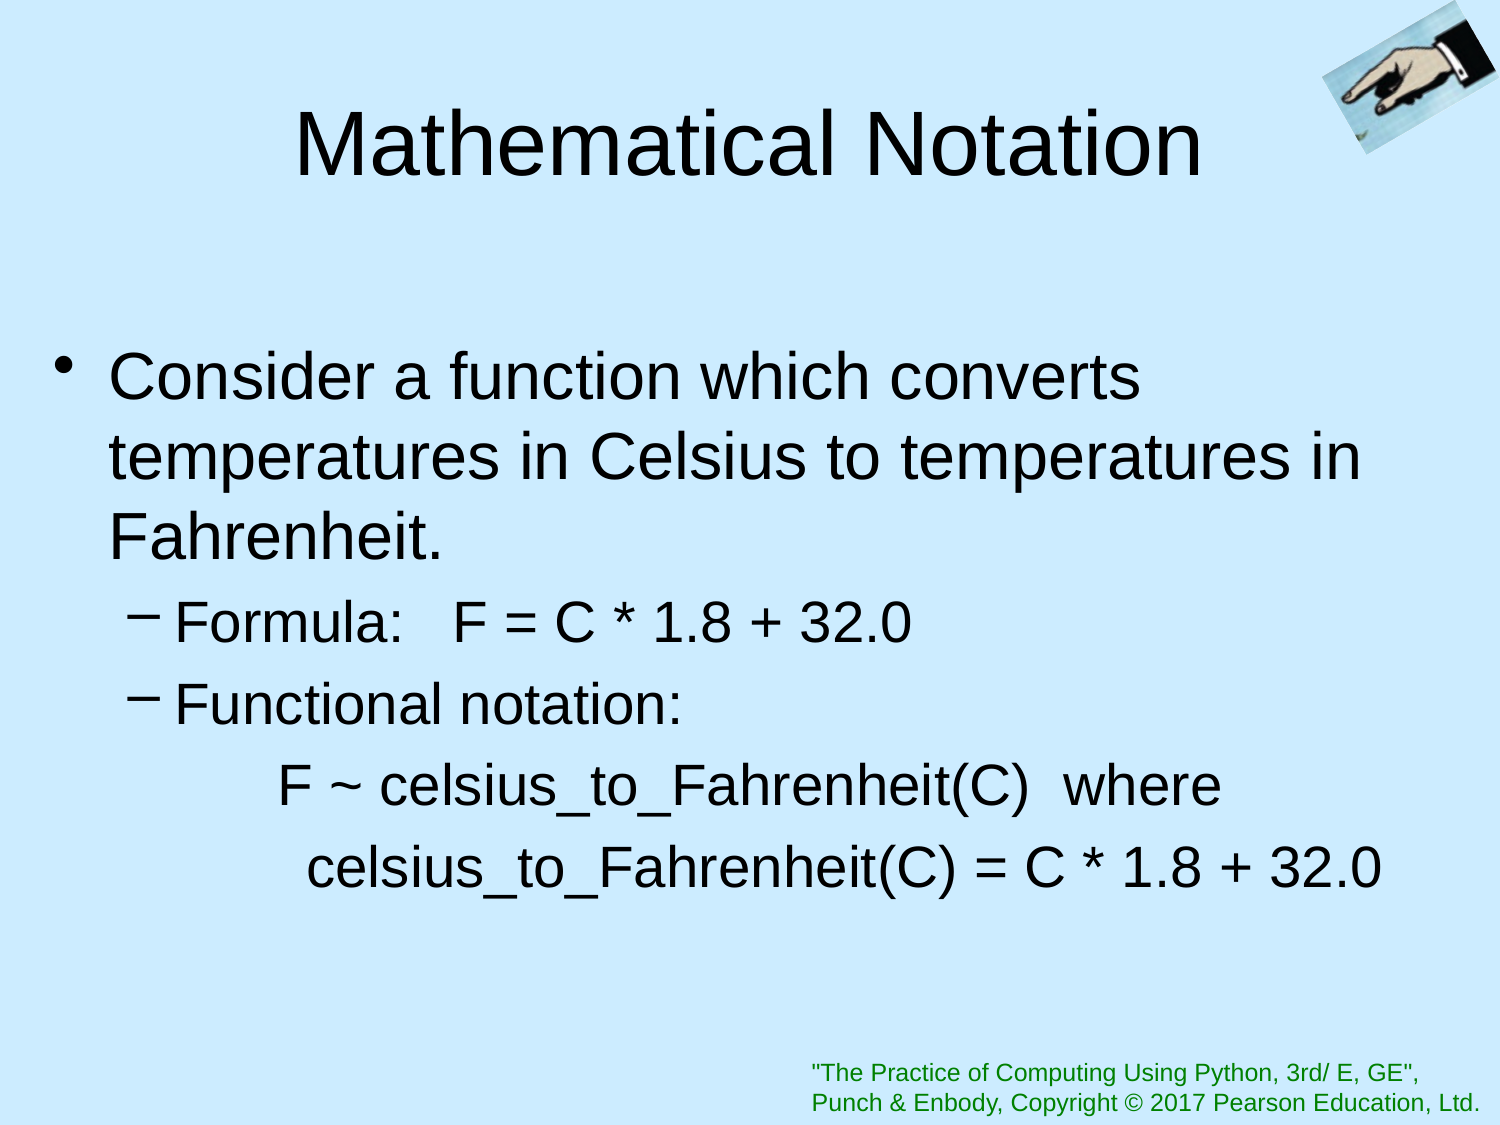

# Mathematical Notation
Consider a function which converts temperatures in Celsius to temperatures in Fahrenheit.
Formula:   F = C * 1.8 + 32.0
Functional notation:
	F ~ celsius_to_Fahrenheit(C)  where
           celsius_to_Fahrenheit(C) = C * 1.8 + 32.0